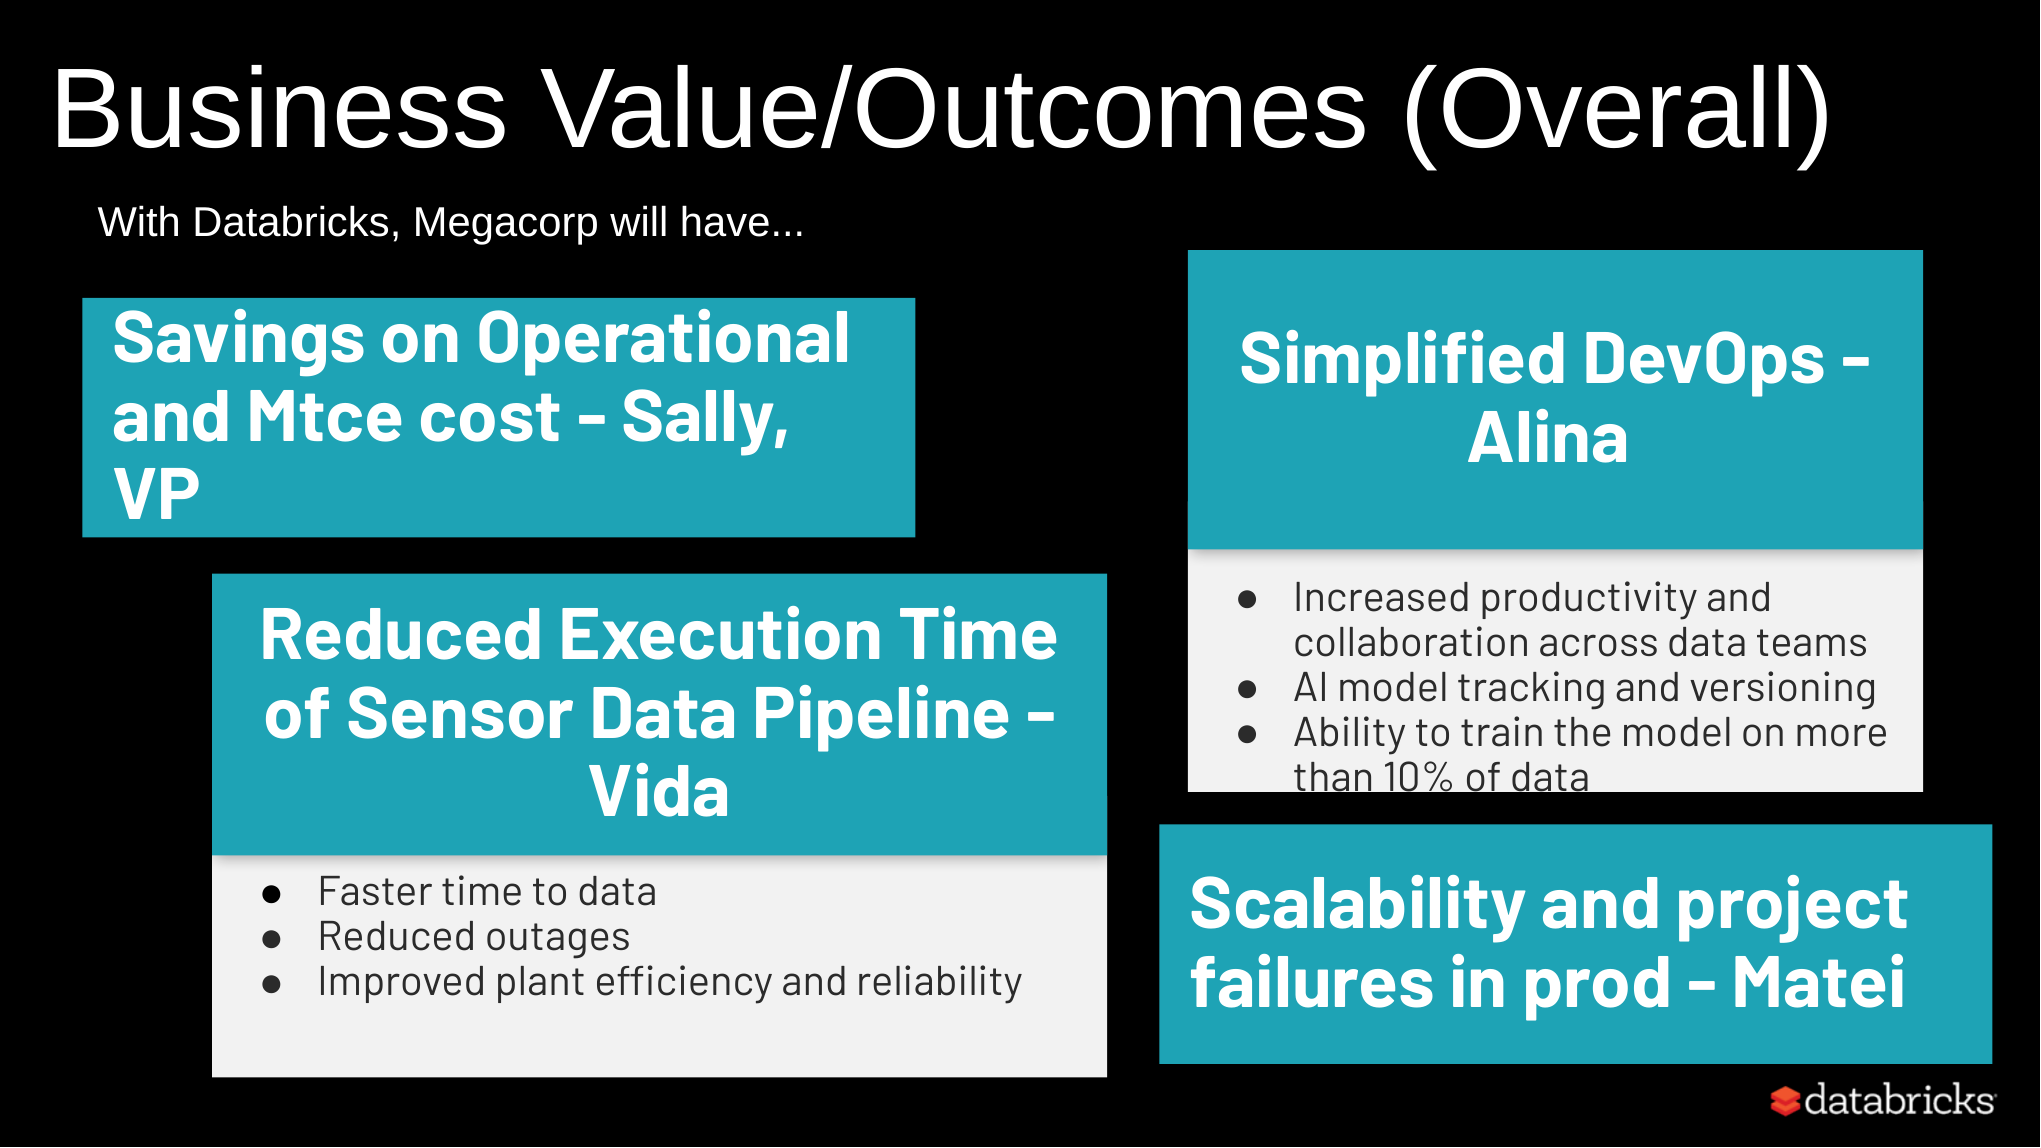

# Business Value/Outcomes (Overall)
With Databricks, Megacorp will have...
Simplified DevOps - Alina

Increased productivity and collaboration across data teams
AI model tracking and versioning
Ability to train the model on more than 10% of data

Savings on Operational and Mtce cost - Sally, VP
Reduced Execution Time of Sensor Data Pipeline - Vida

Faster time to data
Reduced outages
Improved plant efficiency and reliability
Scalability and project failures in prod - Matei